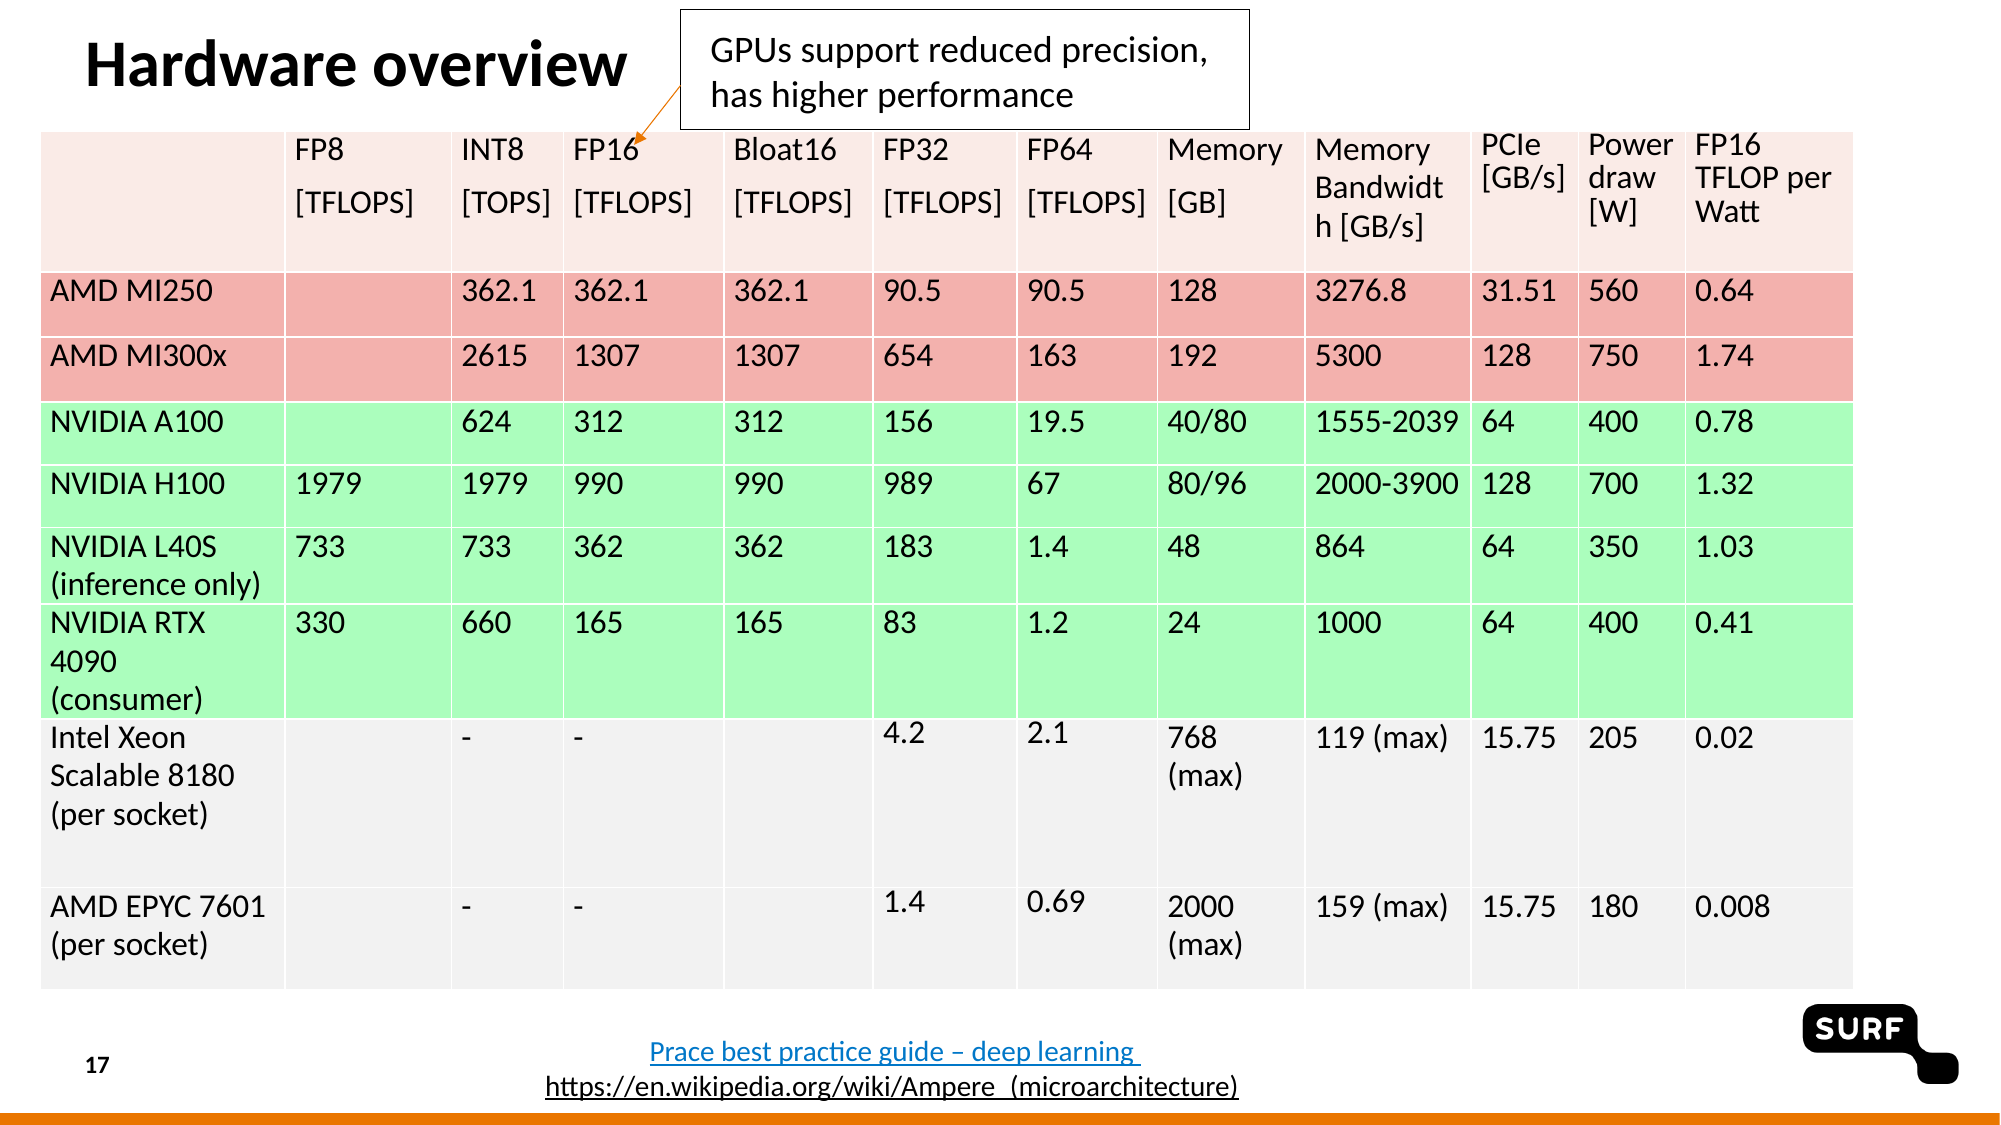

GPUs support reduced precision, has higher performance
# Hardware overview
|  | FP8 [TFLOPS] | INT8 [TOPS] | FP16 [TFLOPS] | Bloat16 [TFLOPS] | FP32 [TFLOPS] | FP64 [TFLOPS] | Memory [GB] | Memory Bandwidth [GB/s] | PCIe [GB/s] | Power draw [W] | FP16 TFLOP per Watt |
| --- | --- | --- | --- | --- | --- | --- | --- | --- | --- | --- | --- |
| AMD MI250 |  | 362.1 | 362.1 | 362.1 | 90.5 | 90.5 | 128 | 3276.8 | 31.51 | 560 | 0.64 |
| AMD MI300x |  | 2615 | 1307 | 1307 | 654 | 163 | 192 | 5300 | 128 | 750 | 1.74 |
| NVIDIA A100 |  | 624 | 312 | 312 | 156 | 19.5 | 40/80 | 1555-2039 | 64 | 400 | 0.78 |
| NVIDIA H100 | 1979 | 1979 | 990 | 990 | 989 | 67 | 80/96 | 2000-3900 | 128 | 700 | 1.32 |
| NVIDIA L40S (inference only) | 733 | 733 | 362 | 362 | 183 | 1.4 | 48 | 864 | 64 | 350 | 1.03 |
| NVIDIA RTX 4090 (consumer) | 330 | 660 | 165 | 165 | 83 | 1.2 | 24 | 1000 | 64 | 400 | 0.41 |
| Intel Xeon Scalable 8180 (per socket) |  | - | - |  | 4.2 | 2.1 | 768 (max) | 119 (max) | 15.75 | 205 | 0.02 |
| AMD EPYC 7601 (per socket) |  | - | - |  | 1.4 | 0.69 | 2000 (max) | 159 (max) | 15.75 | 180 | 0.008 |

Prace best practice guide – deep learning
https://en.wikipedia.org/wiki/Ampere_(microarchitecture)
17